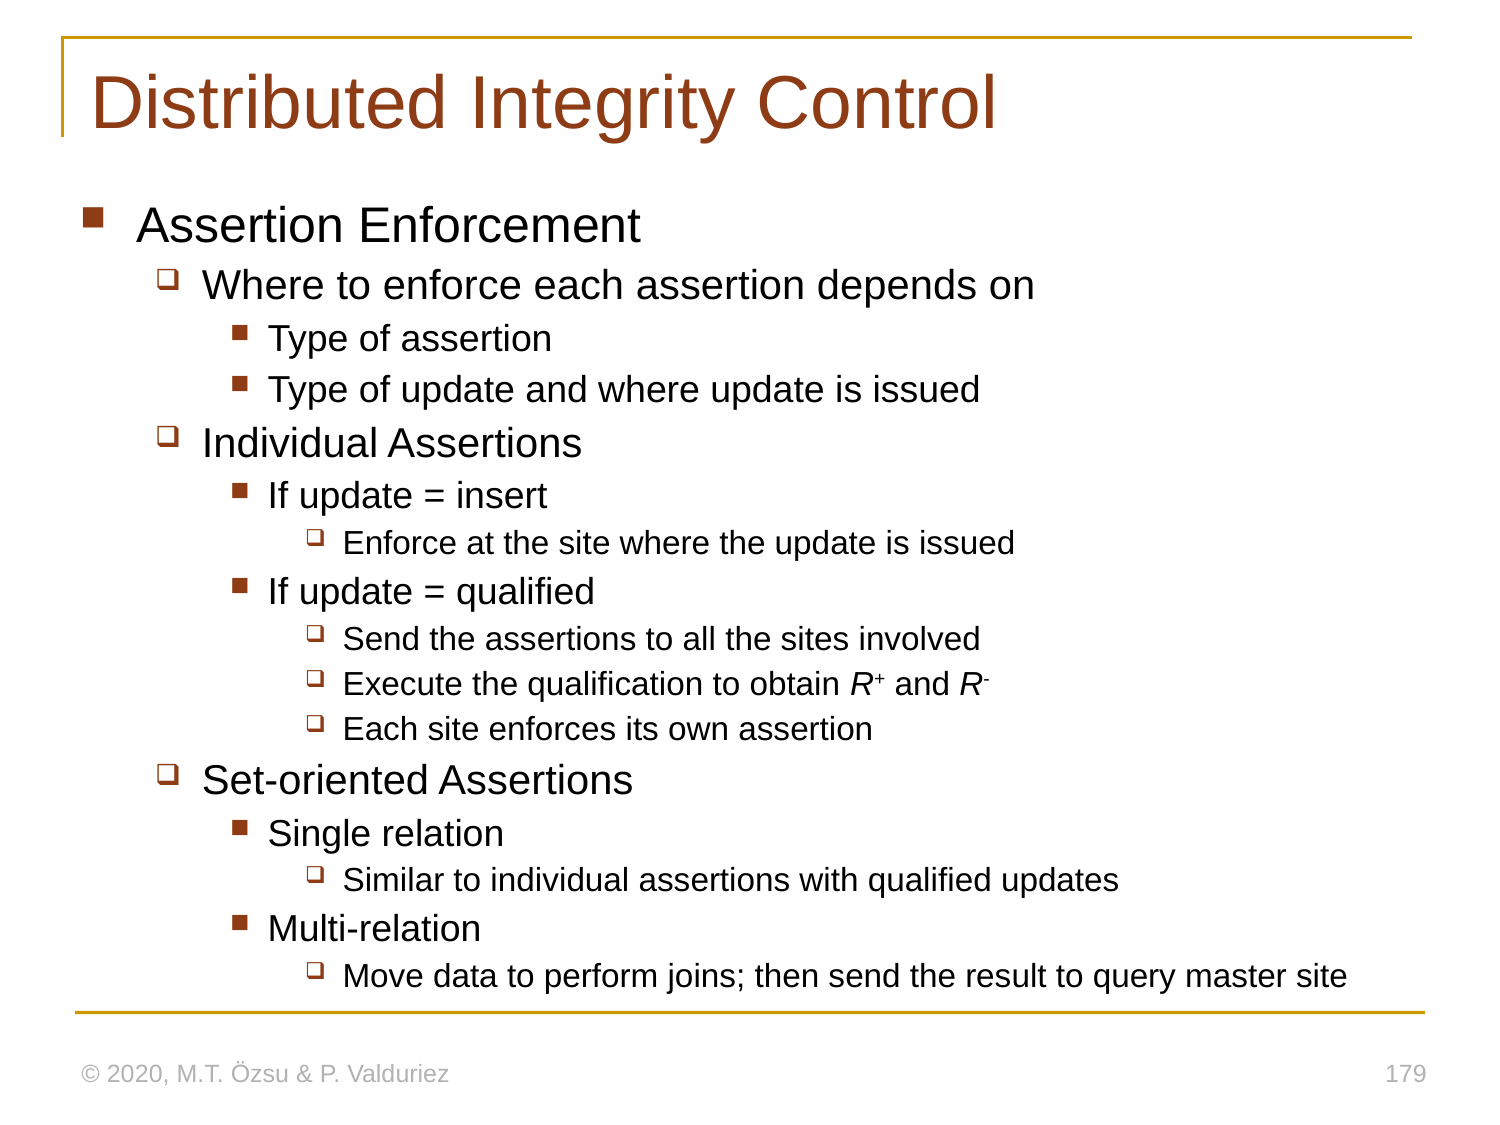

# Distributed Integrity Control
Assertion Enforcement
Where to enforce each assertion depends on
Type of assertion
Type of update and where update is issued
Individual Assertions
If update = insert
Enforce at the site where the update is issued
If update = qualified
Send the assertions to all the sites involved
Execute the qualification to obtain R+ and R-
Each site enforces its own assertion
Set-oriented Assertions
Single relation
Similar to individual assertions with qualified updates
Multi-relation
Move data to perform joins; then send the result to query master site
© 2020, M.T. Özsu & P. Valduriez
179